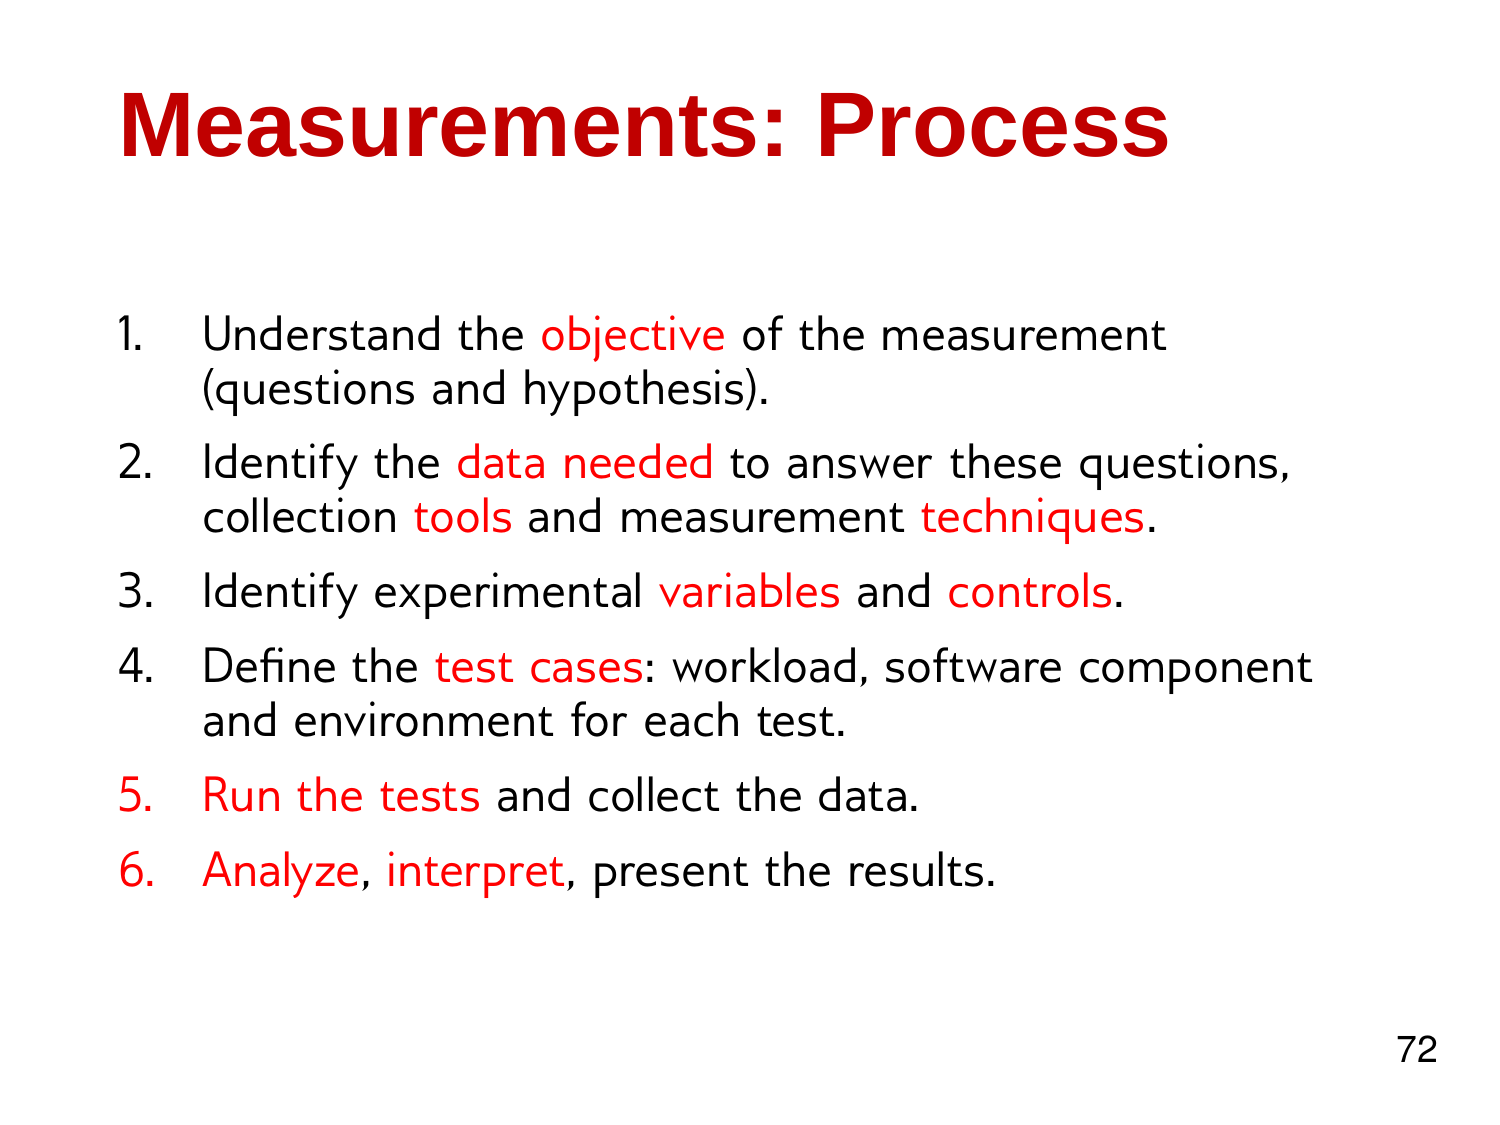

# Measurements: Process
Understand the objective of the measurement (questions and hypothesis).
Identify the data needed to answer these questions, collection tools and measurement techniques.
Identify experimental variables and controls.
Define the test cases: workload, software component and environment for each test.
Run the tests and collect the data.
Analyze, interpret, present the results.
72